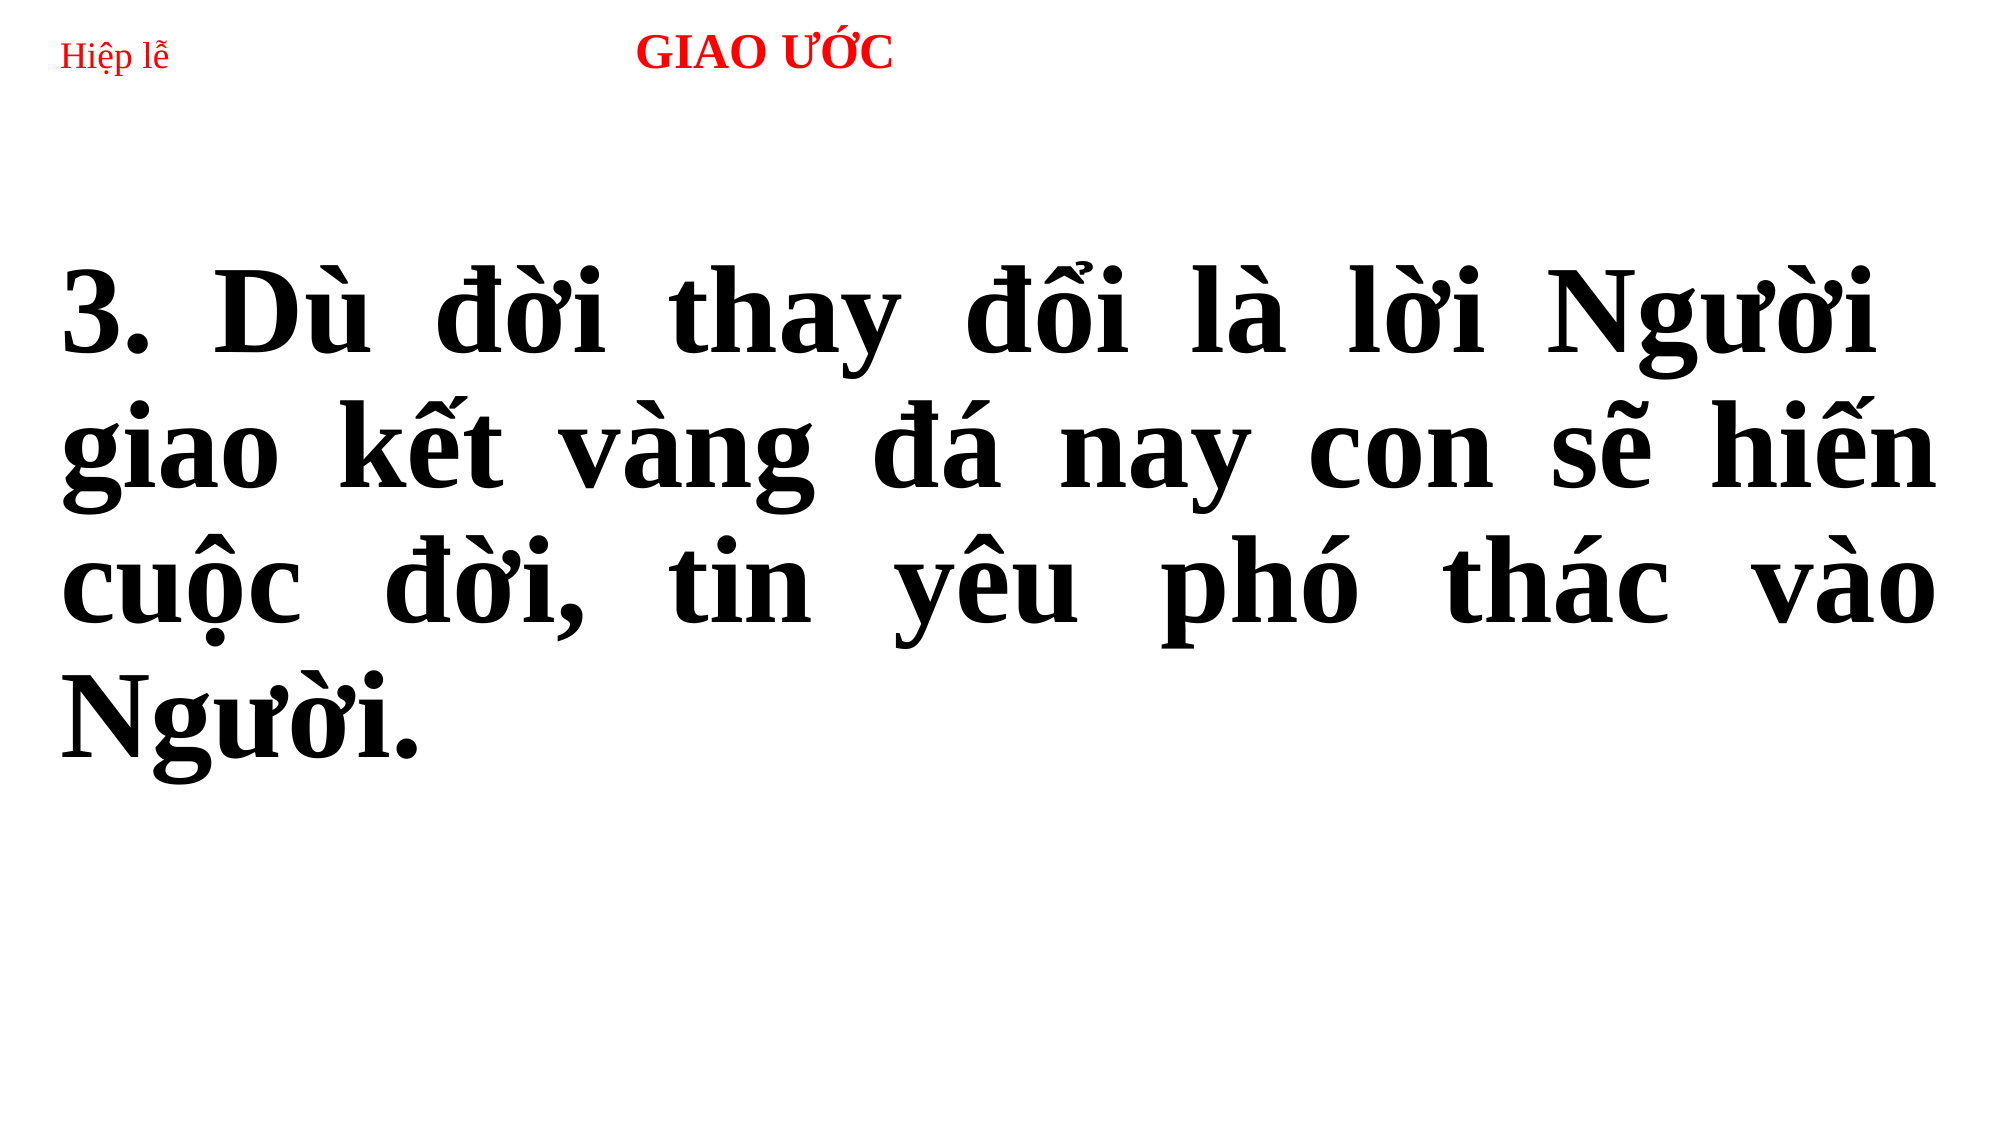

# Hiệp lễ                                                 GIAO ƯỚC
3. Dù đời thay đổi là lời Người  giao kết vàng đá nay con sẽ hiến cuộc đời, tin yêu phó thác vào Người.